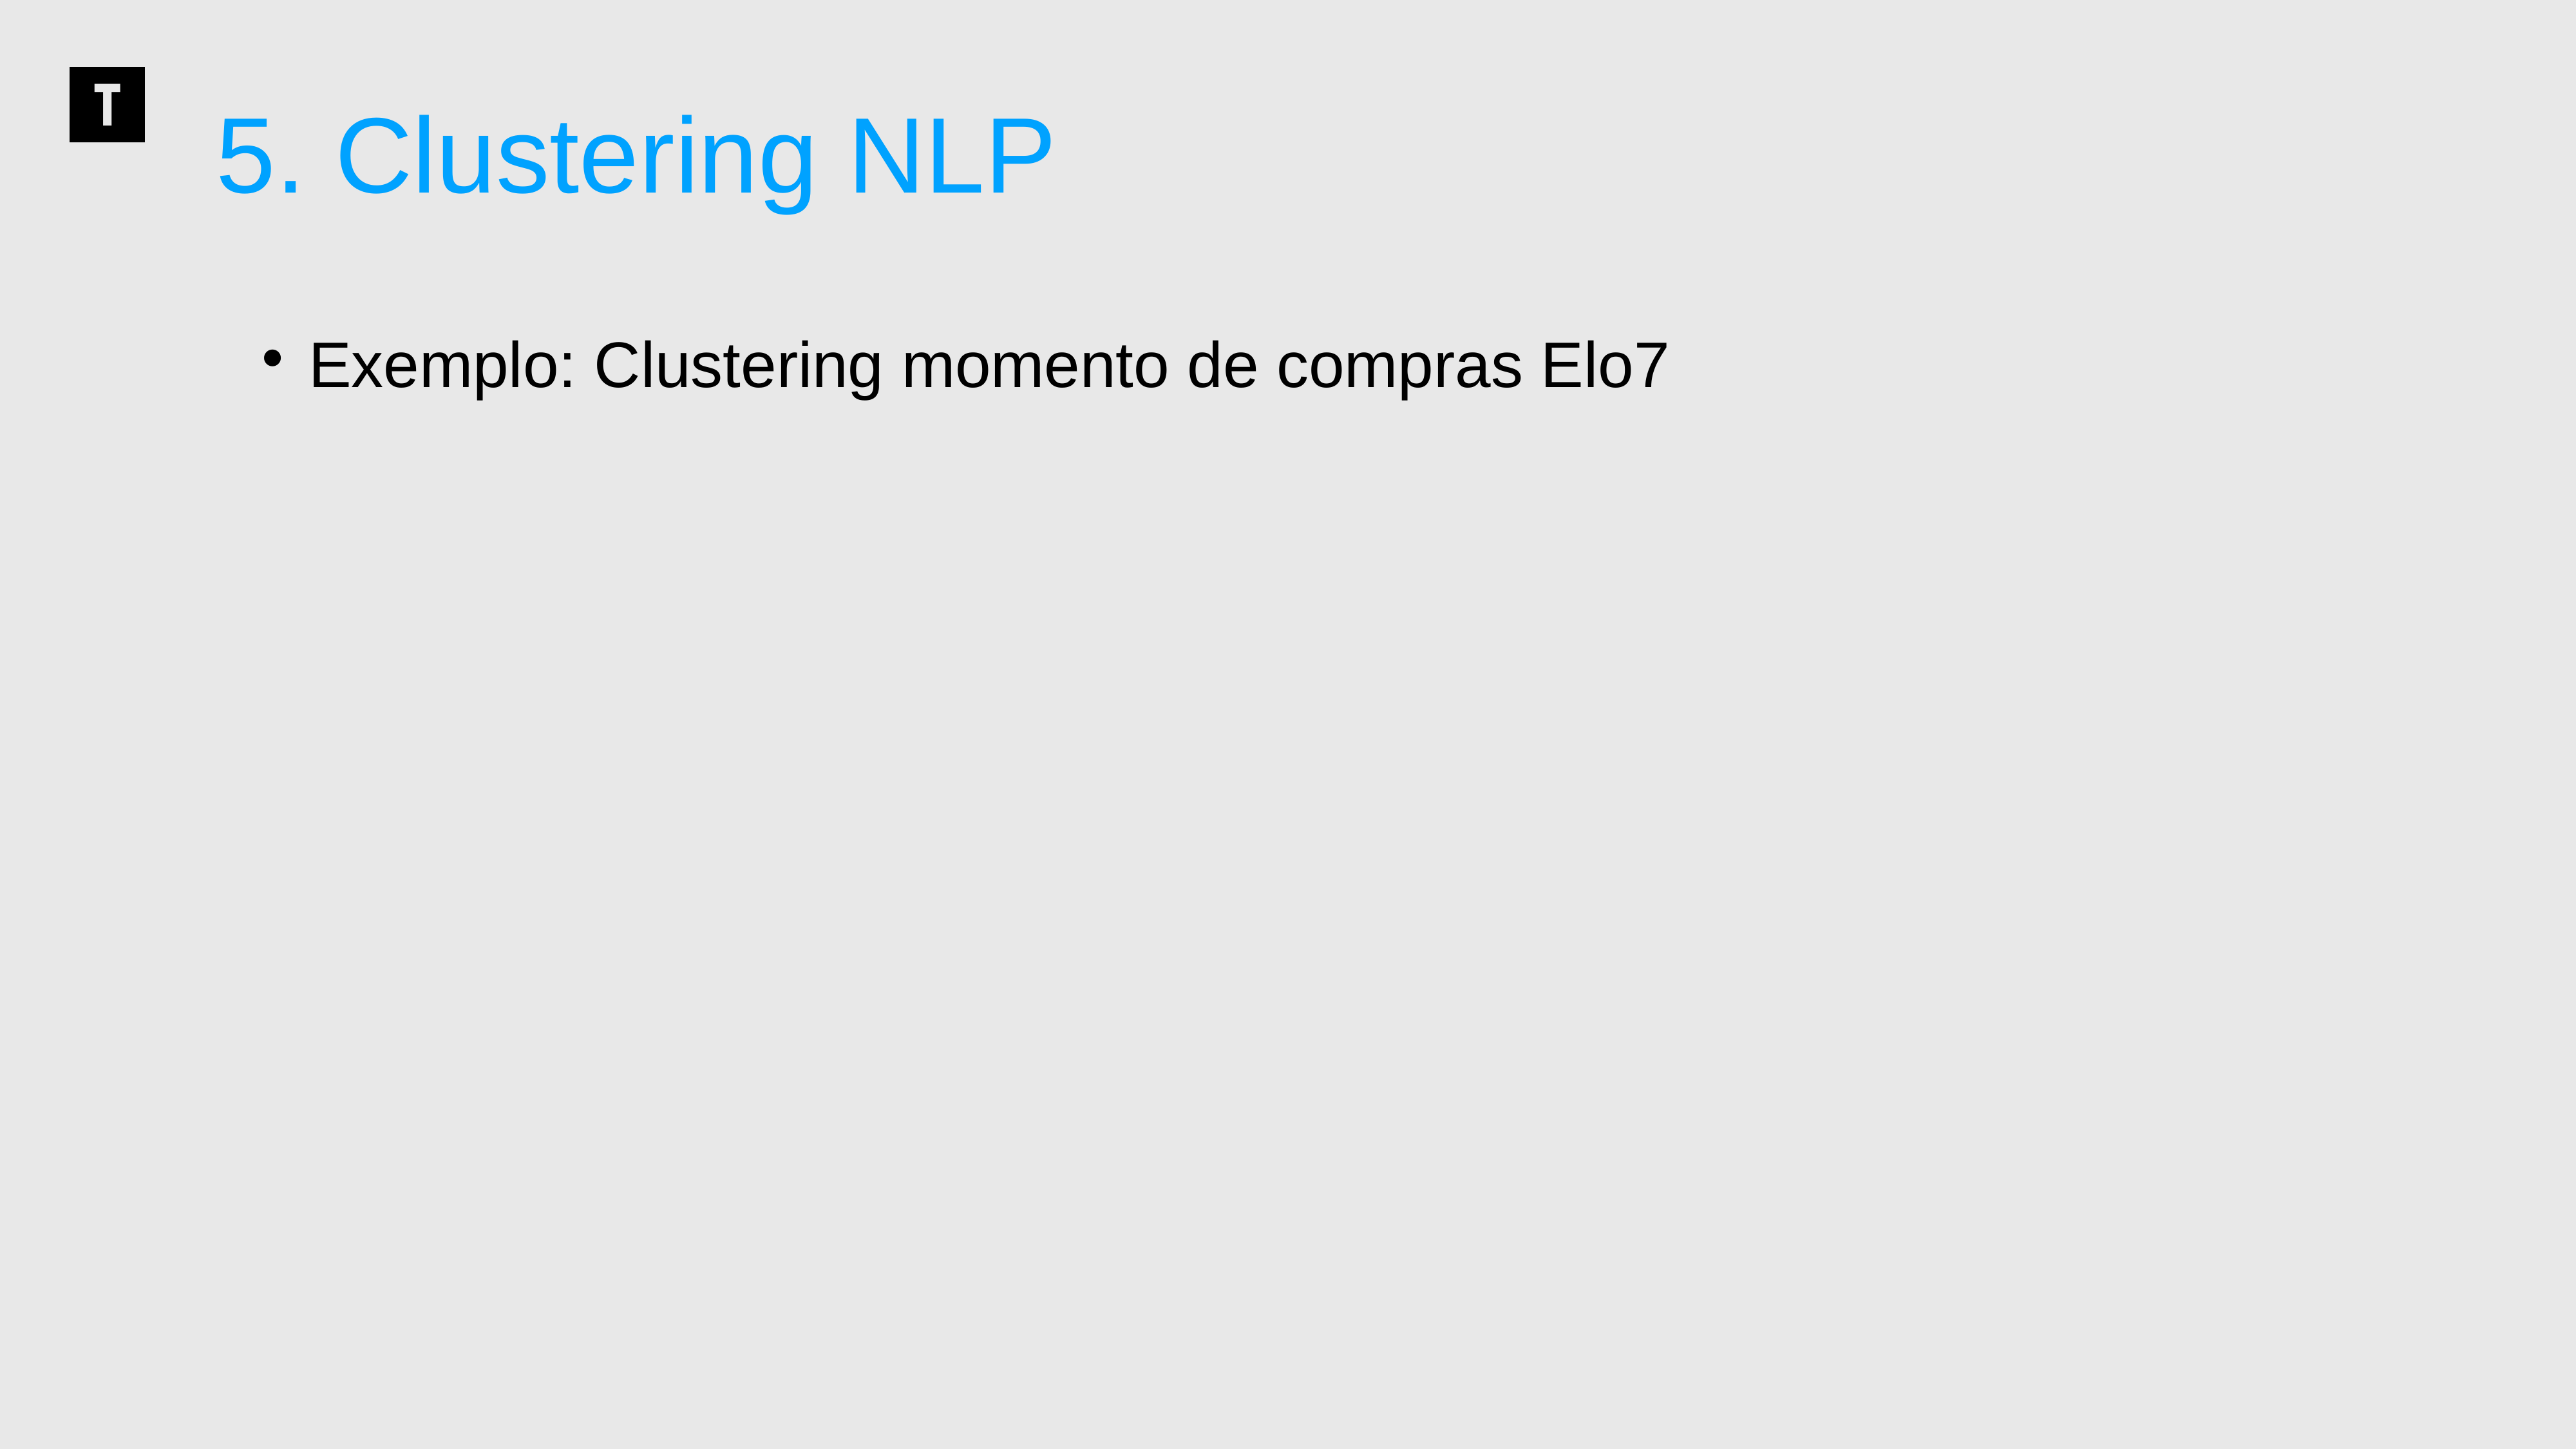

5. Clustering NLP

 Exemplo: Clustering momento de compras Elo7